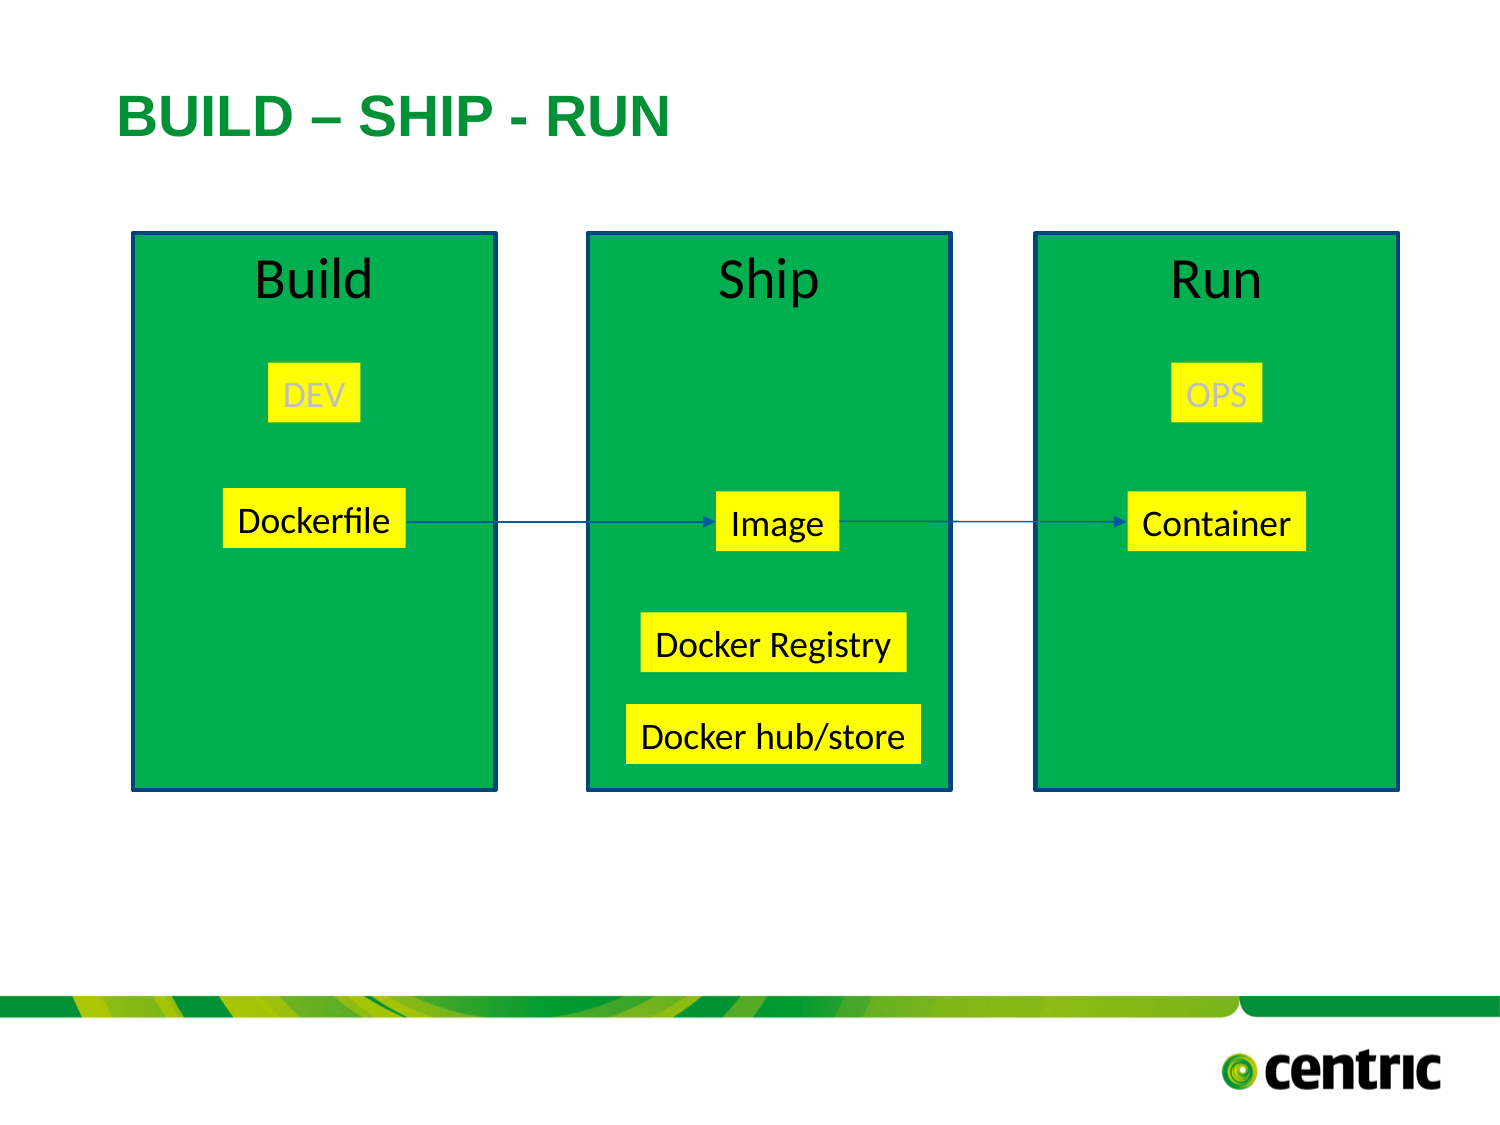

# Build – SHIP - RUN
Build
Ship
Run
DEV
OPS
Dockerfile
Image
Container
Docker Registry
Docker hub/store